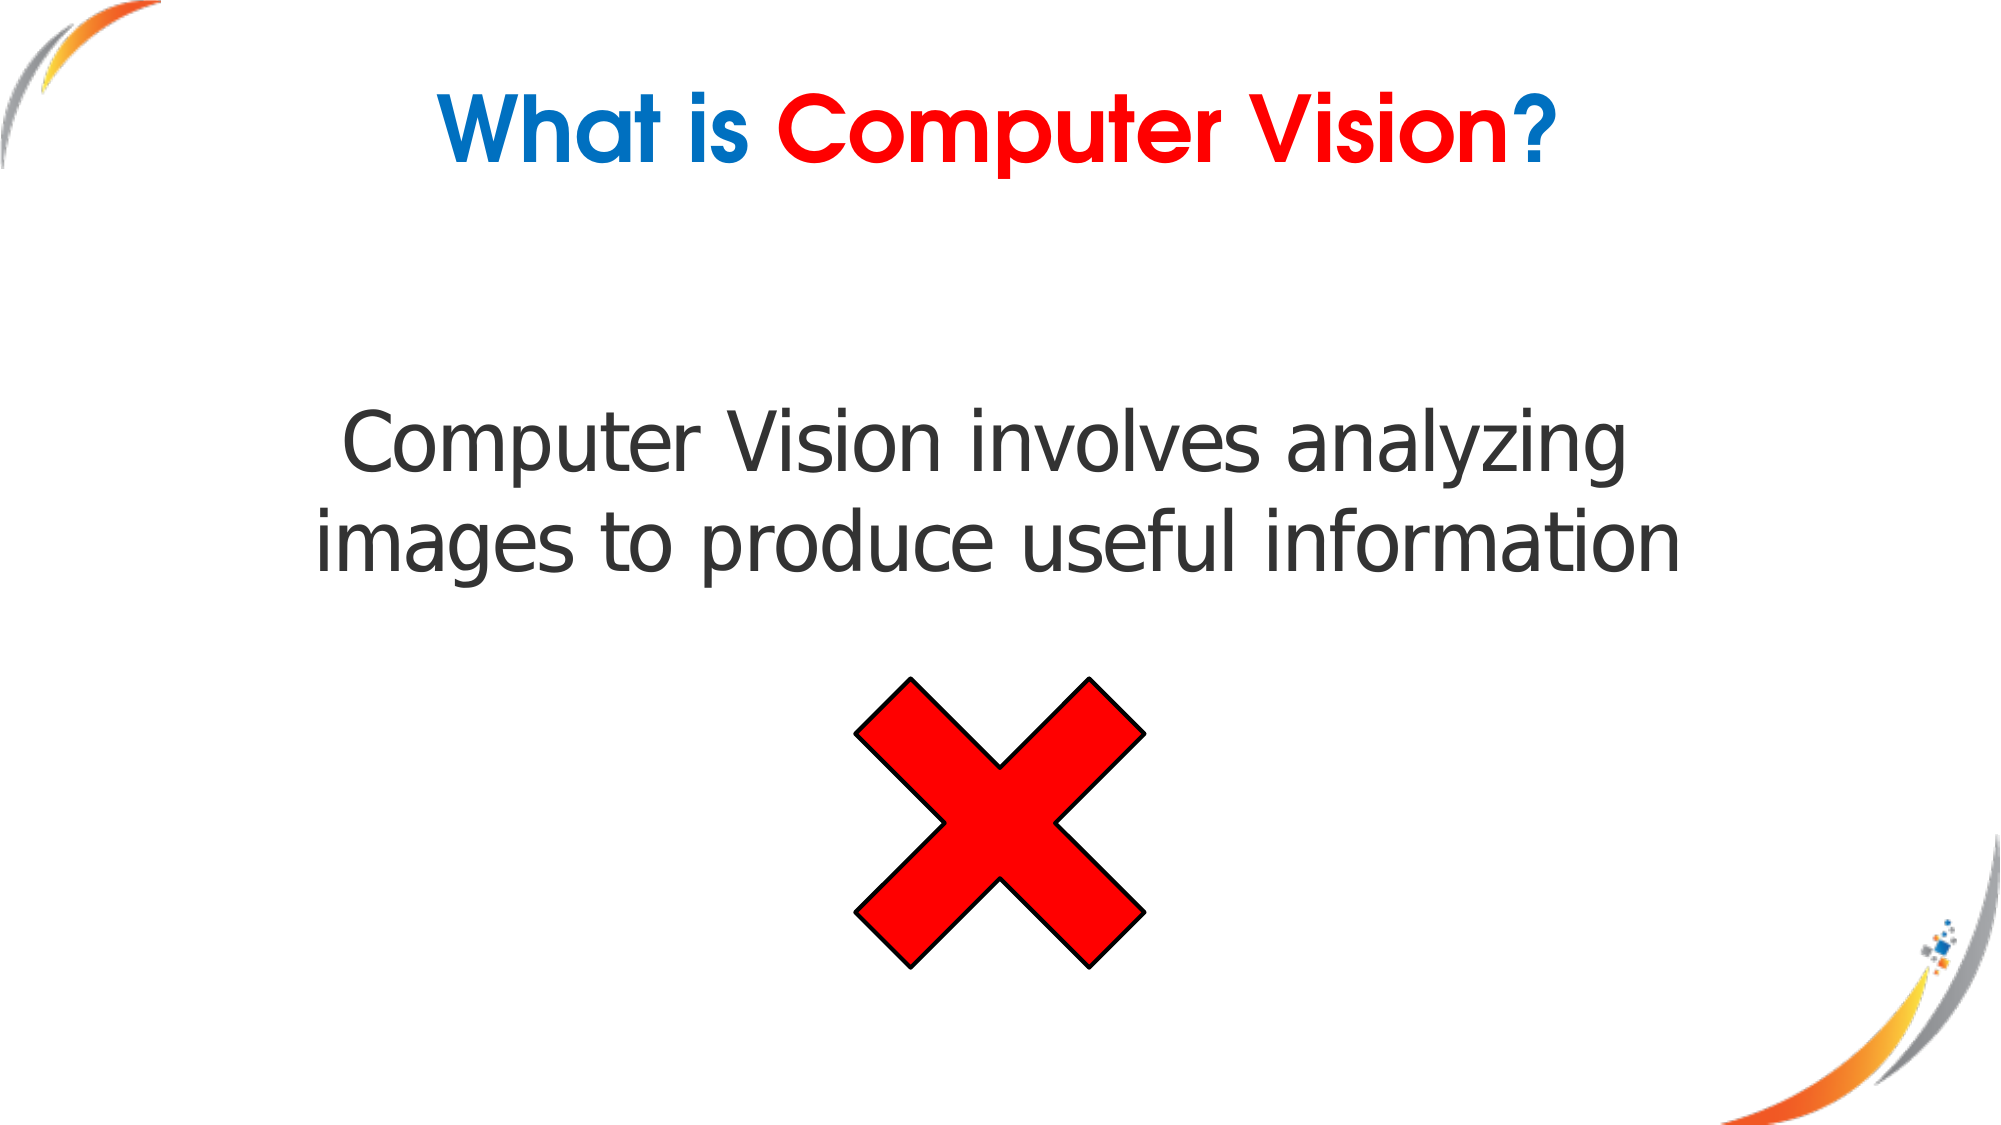

What is Computer Vision?
Computer Vision involves analyzing
images to produce useful information